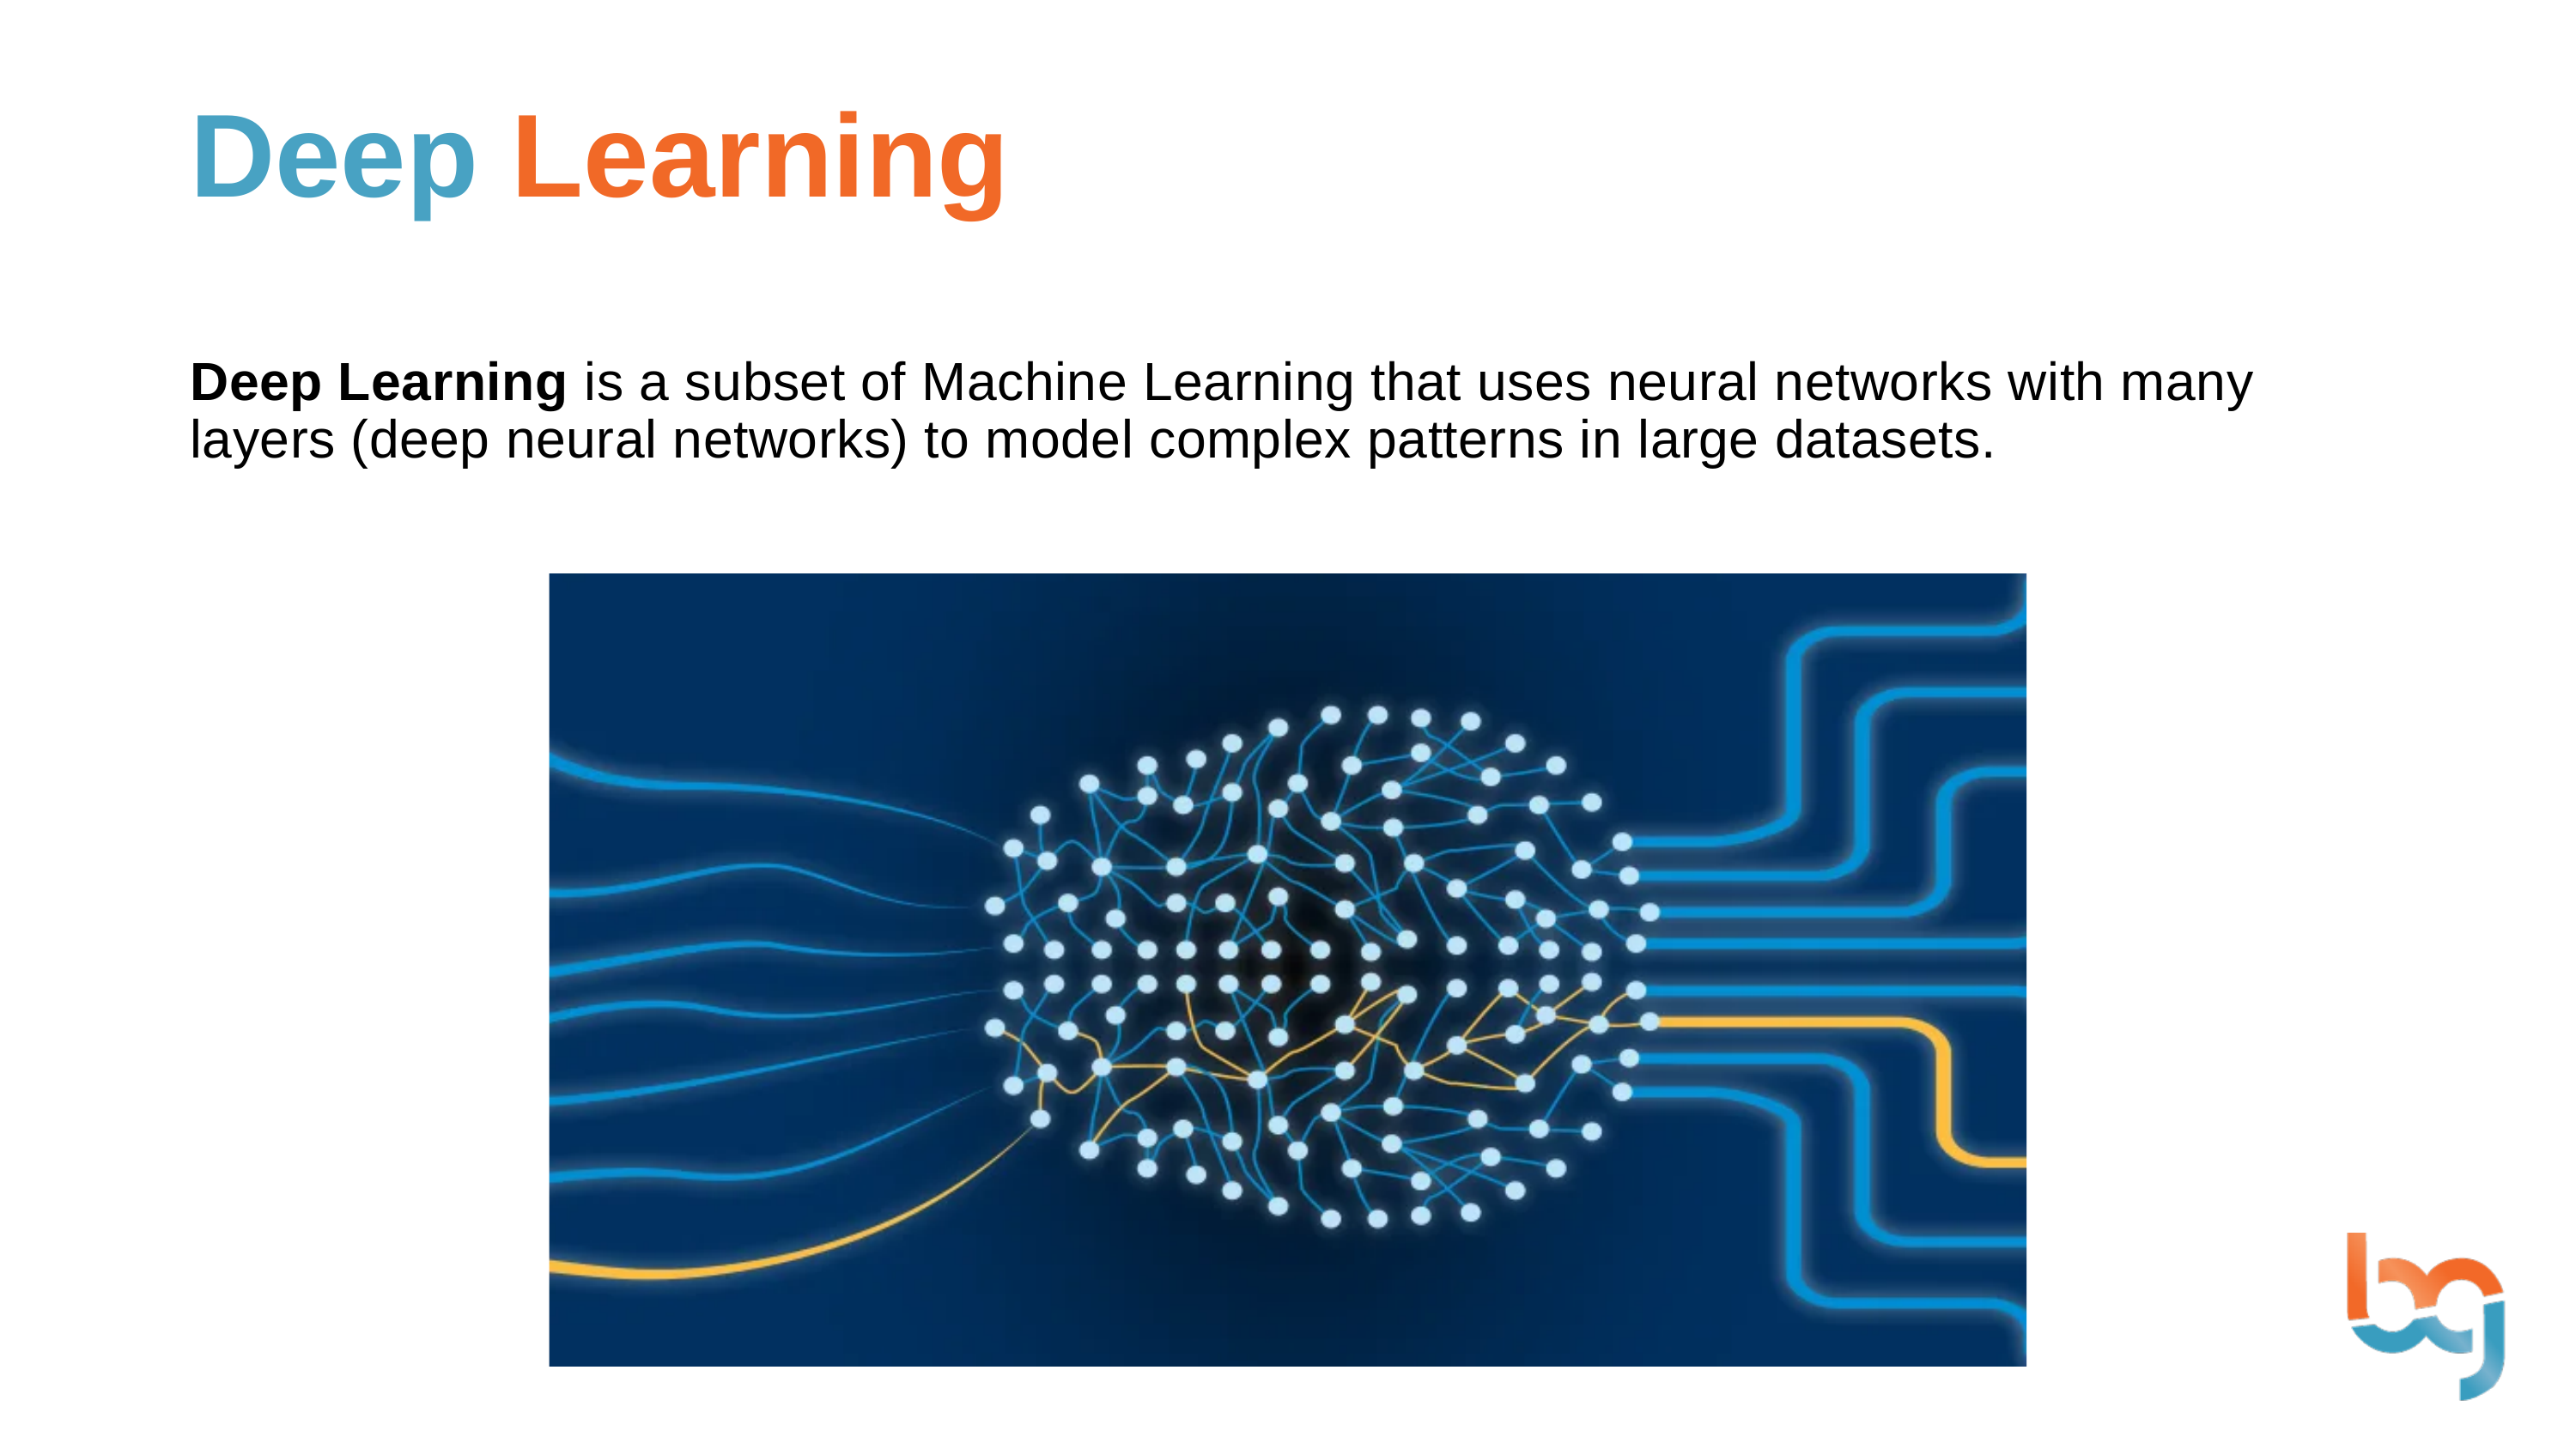

Deep Learning

Deep Learning is a subset of Machine Learning that uses neural networks with many layers (deep neural networks) to model complex patterns in large datasets.